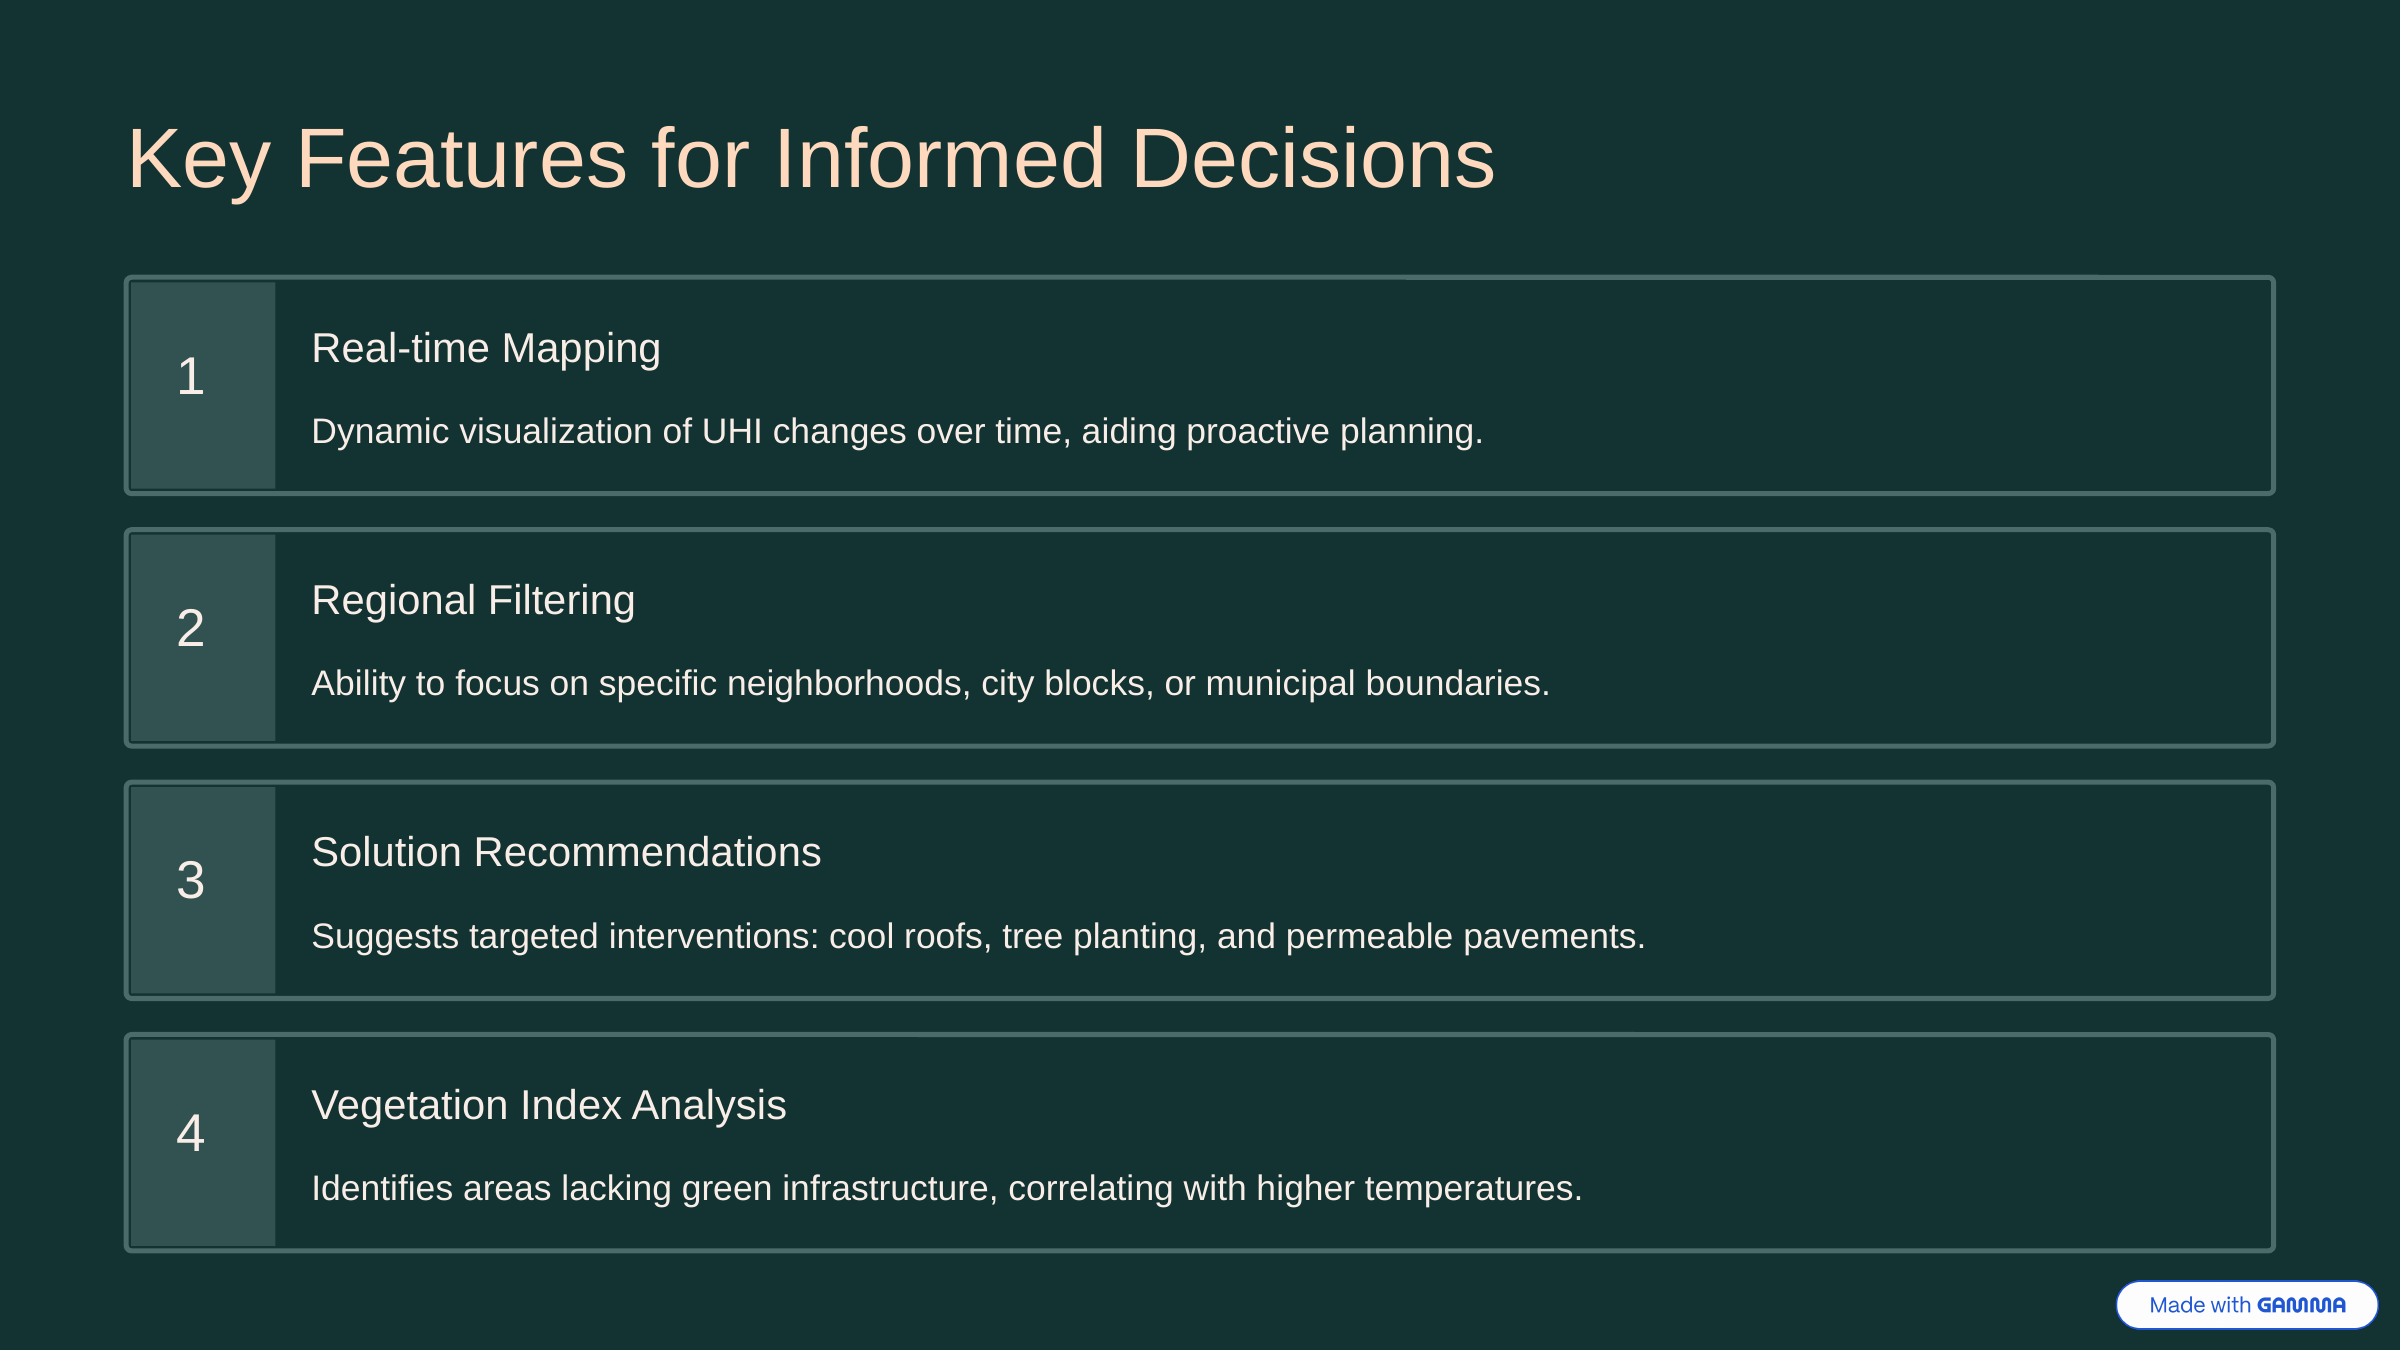

Key Features for Informed Decisions

Real-time Mapping
1
Dynamic visualization of UHI changes over time, aiding proactive planning.

Regional Filtering
2
Ability to focus on specific neighborhoods, city blocks, or municipal boundaries.

Solution Recommendations
3
Suggests targeted interventions: cool roofs, tree planting, and permeable pavements.

Vegetation Index Analysis
4
Identifies areas lacking green infrastructure, correlating with higher temperatures.